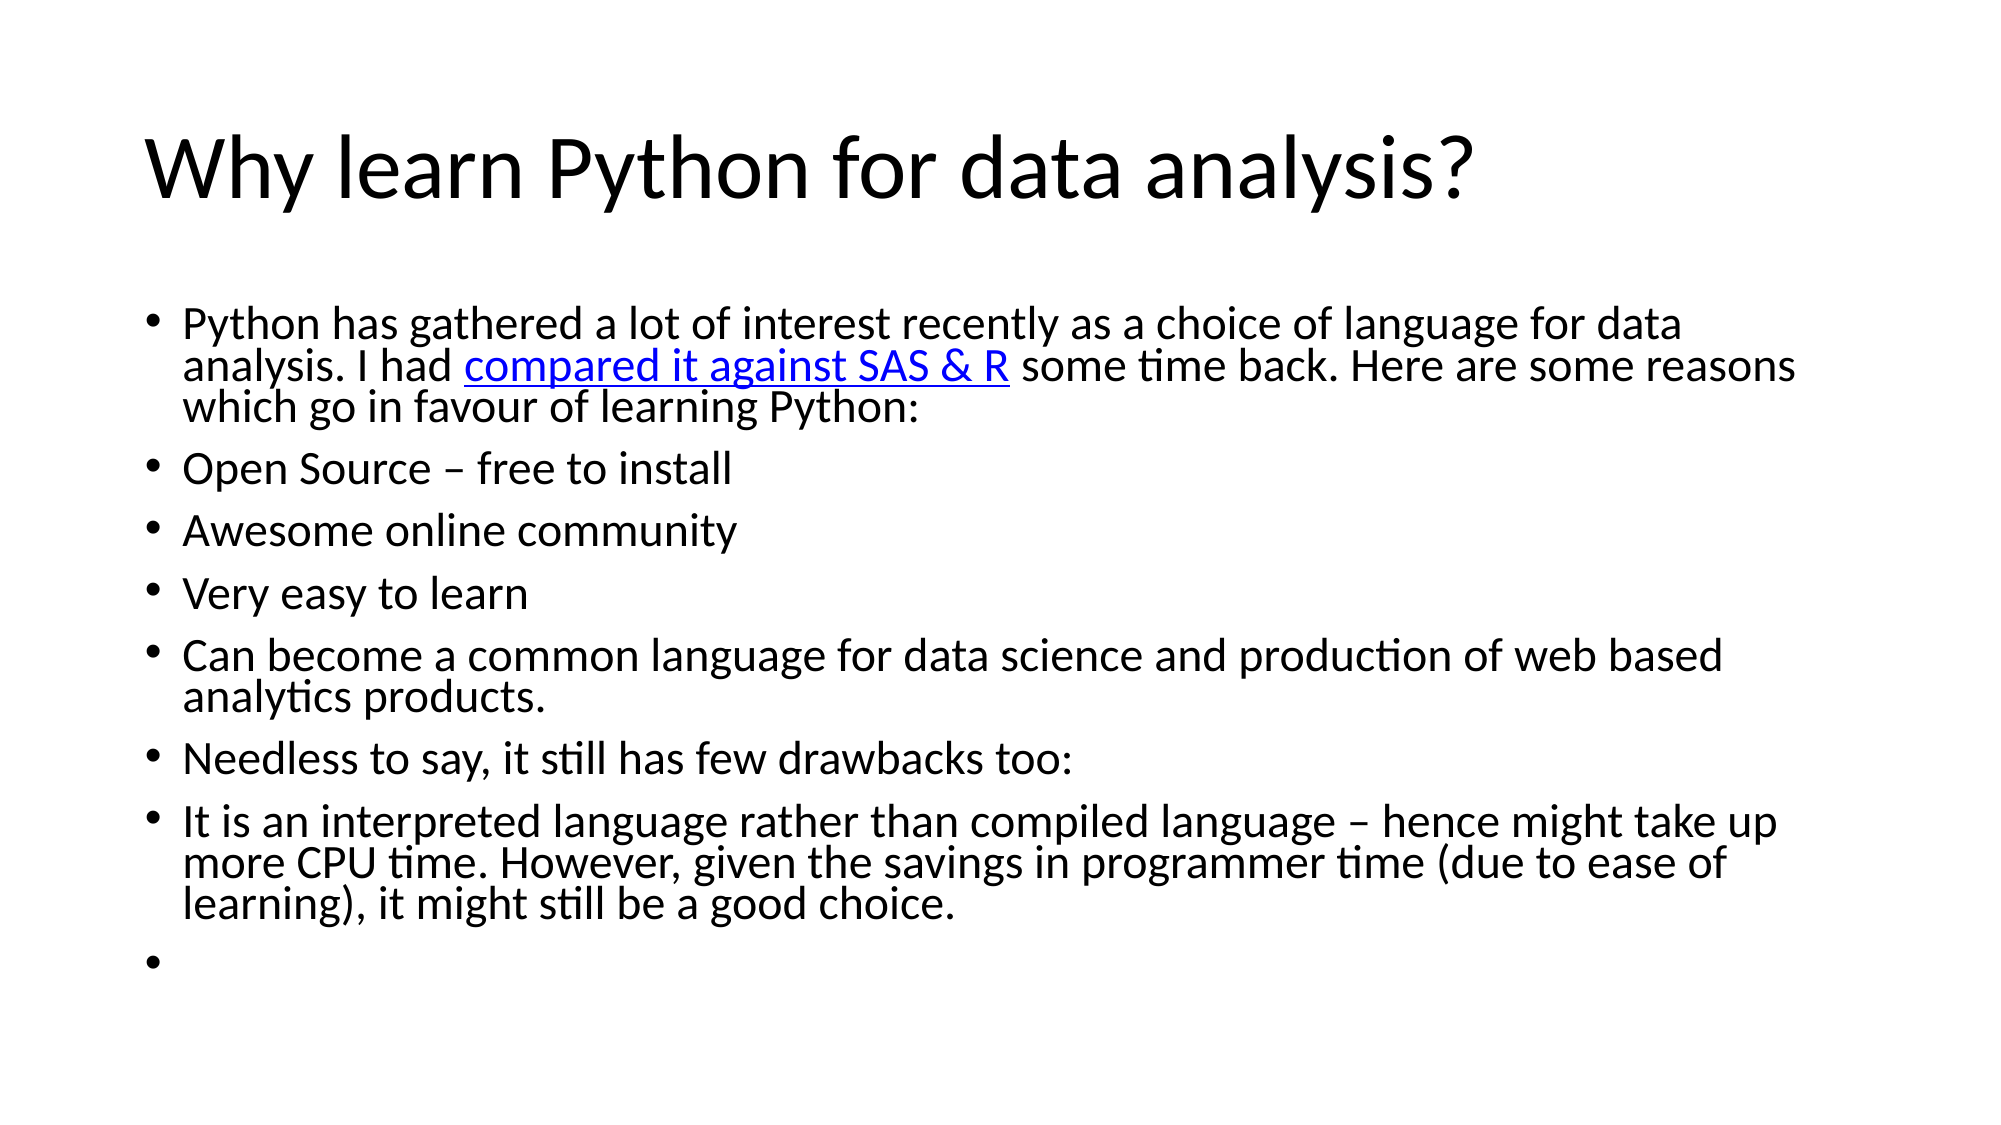

# Why learn Python for data analysis?
Python has gathered a lot of interest recently as a choice of language for data analysis. I had compared it against SAS & R some time back. Here are some reasons which go in favour of learning Python:
Open Source – free to install
Awesome online community
Very easy to learn
Can become a common language for data science and production of web based analytics products.
Needless to say, it still has few drawbacks too:
It is an interpreted language rather than compiled language – hence might take up more CPU time. However, given the savings in programmer time (due to ease of learning), it might still be a good choice.